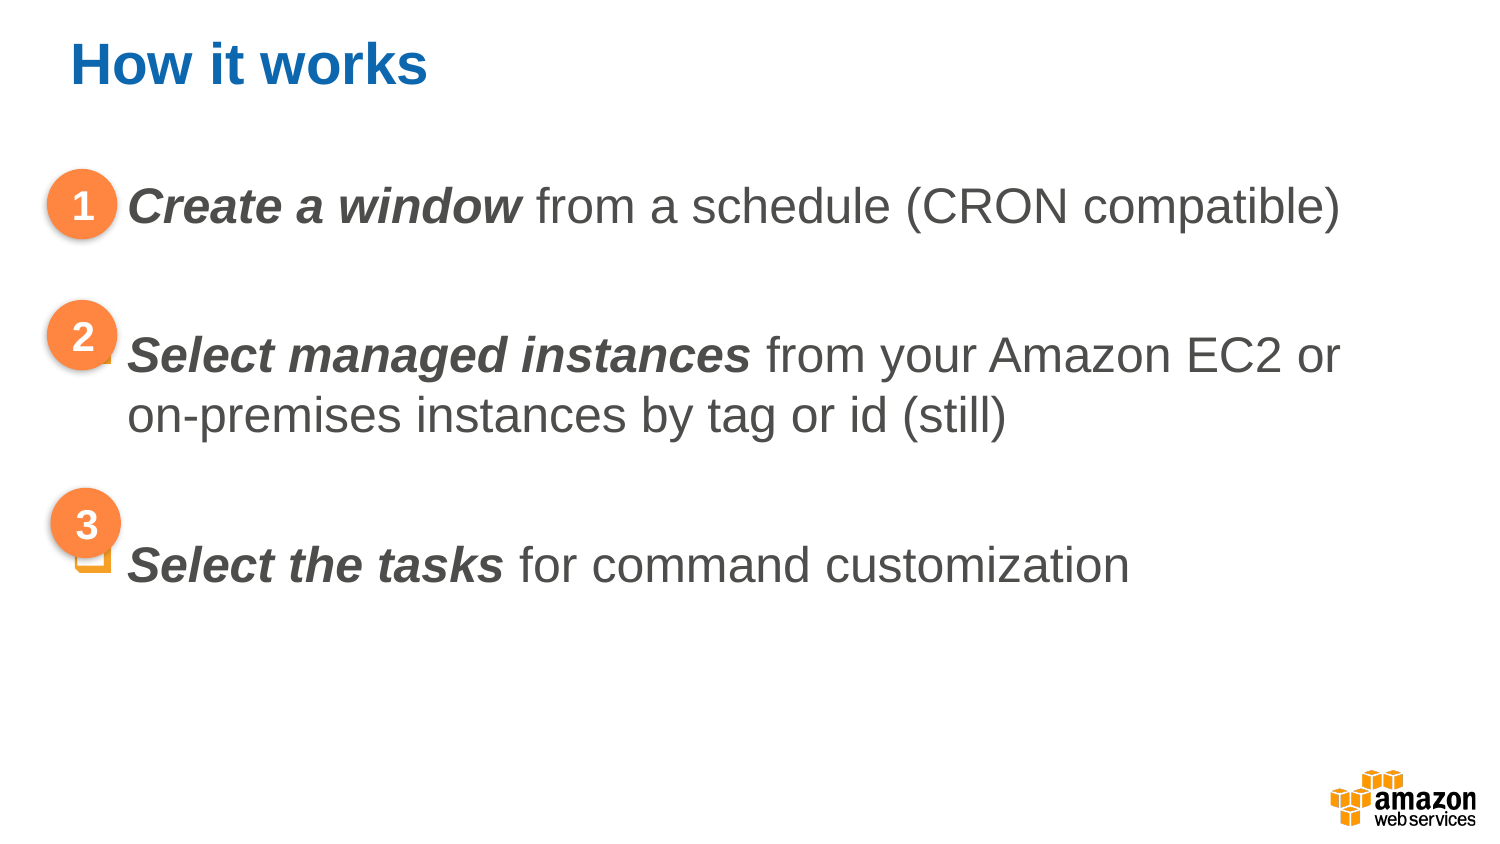

# How it works
Create a window from a schedule (CRON compatible)

Select managed instances from your Amazon EC2 or on-premises instances by tag or id (still)

Select the tasks for command customization
1
2
3